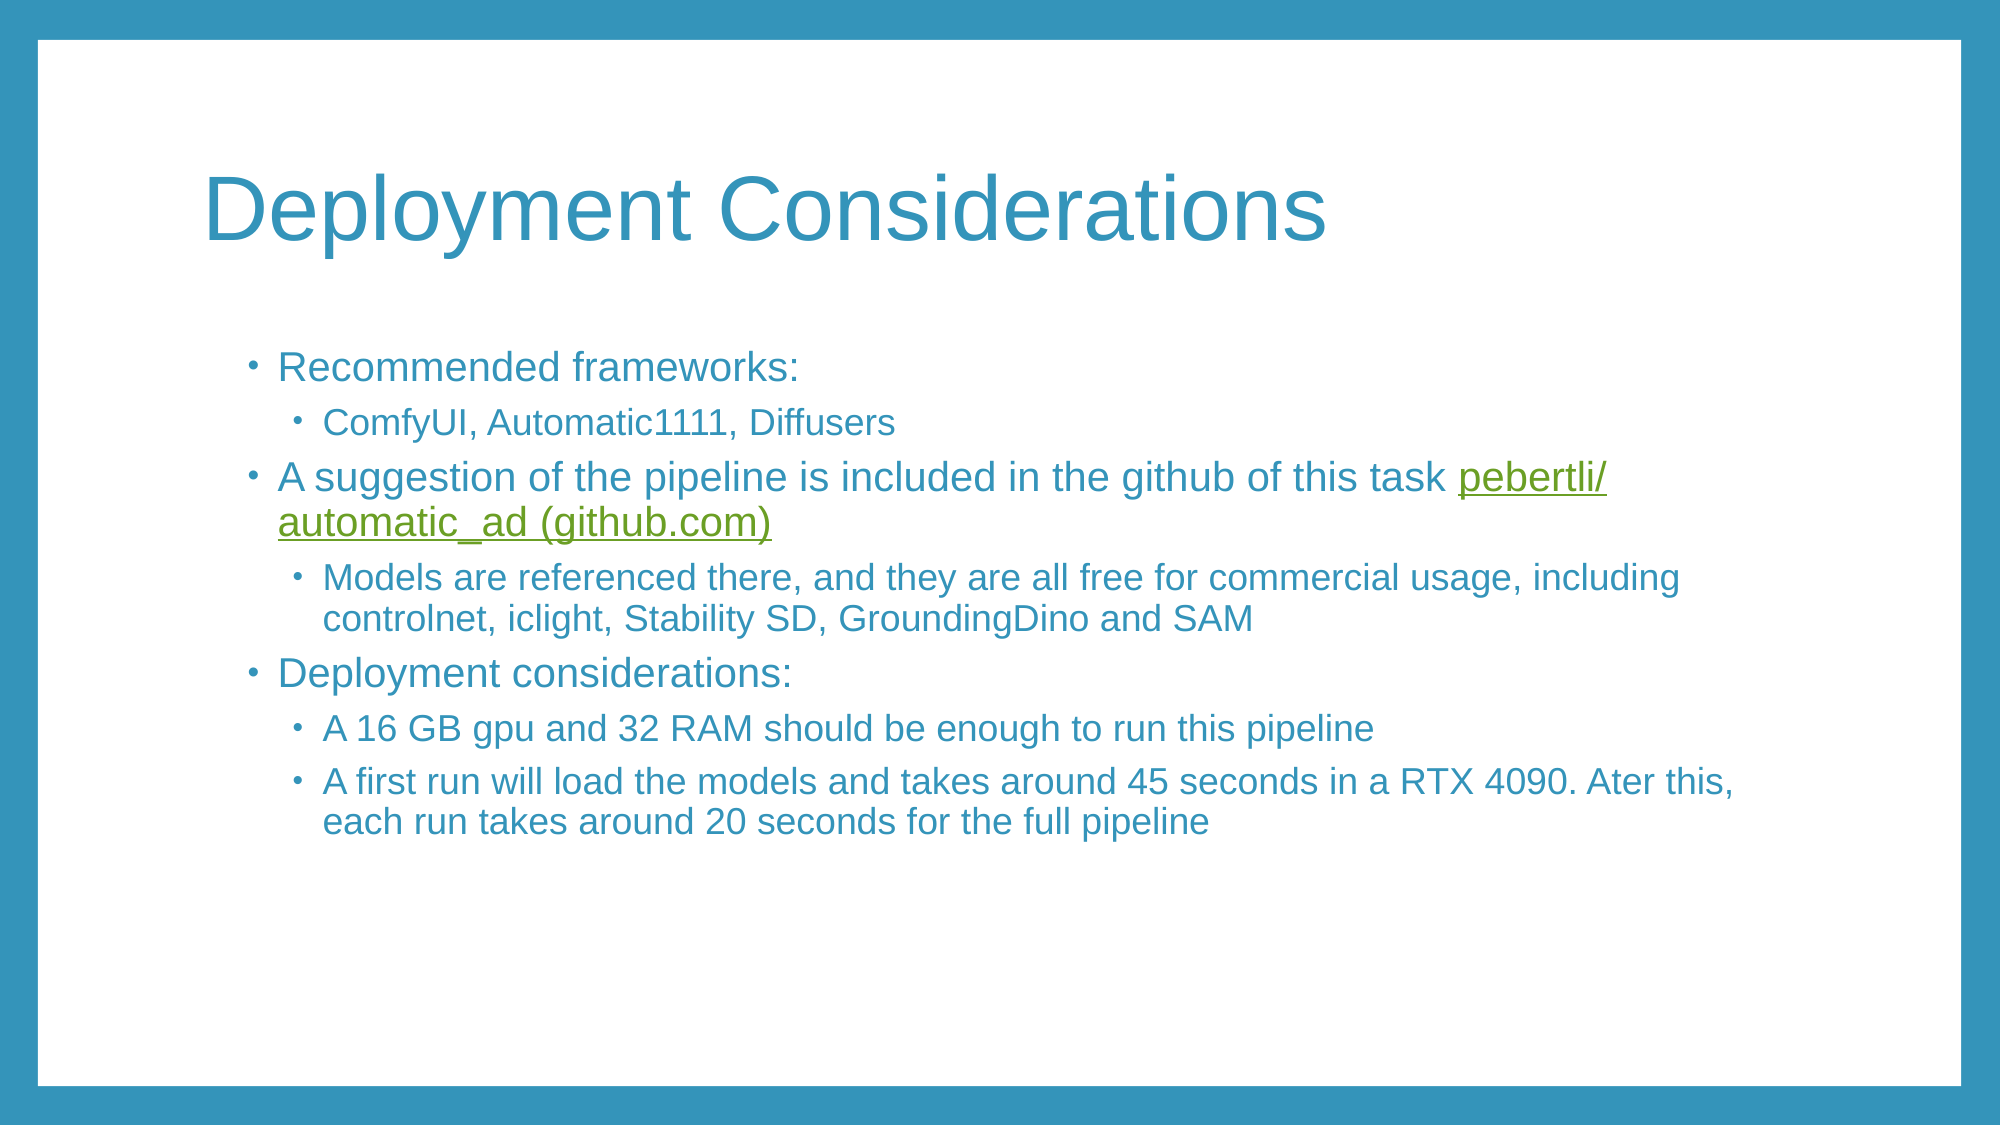

# Deployment Considerations
Recommended frameworks:
ComfyUI, Automatic1111, Diffusers
A suggestion of the pipeline is included in the github of this task pebertli/automatic_ad (github.com)
Models are referenced there, and they are all free for commercial usage, including controlnet, iclight, Stability SD, GroundingDino and SAM
Deployment considerations:
A 16 GB gpu and 32 RAM should be enough to run this pipeline
A first run will load the models and takes around 45 seconds in a RTX 4090. Ater this, each run takes around 20 seconds for the full pipeline